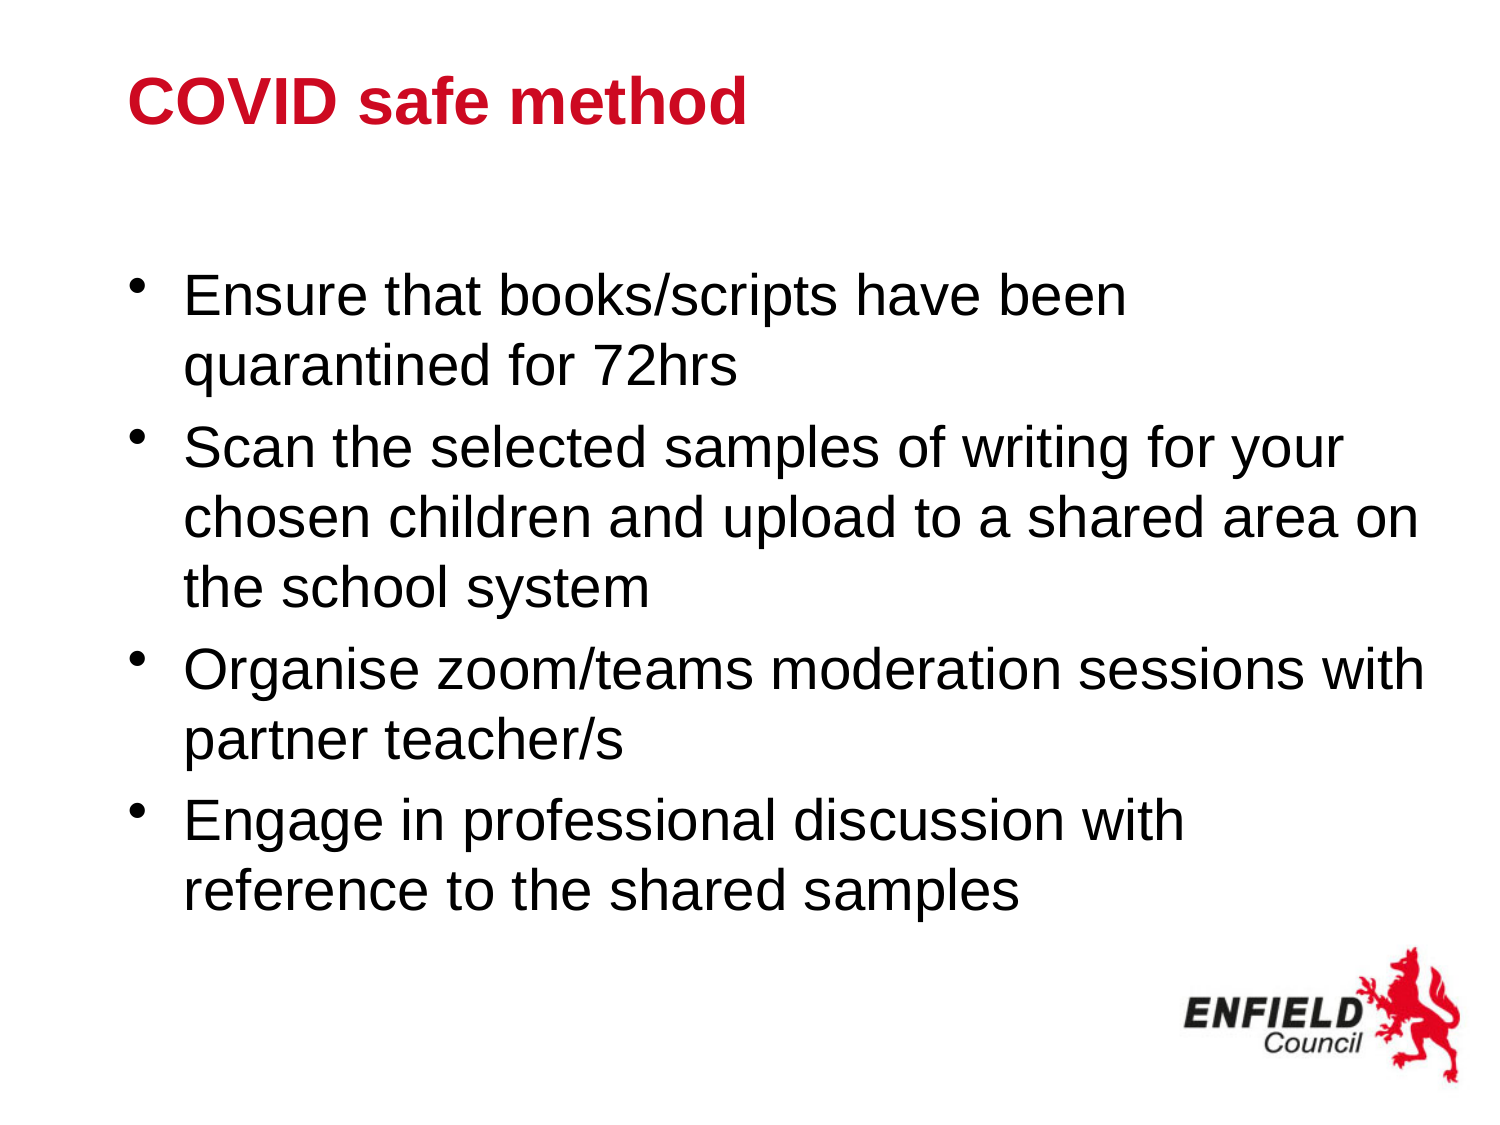

# COVID safe method
Ensure that books/scripts have been quarantined for 72hrs
Scan the selected samples of writing for your chosen children and upload to a shared area on the school system
Organise zoom/teams moderation sessions with partner teacher/s
Engage in professional discussion with reference to the shared samples